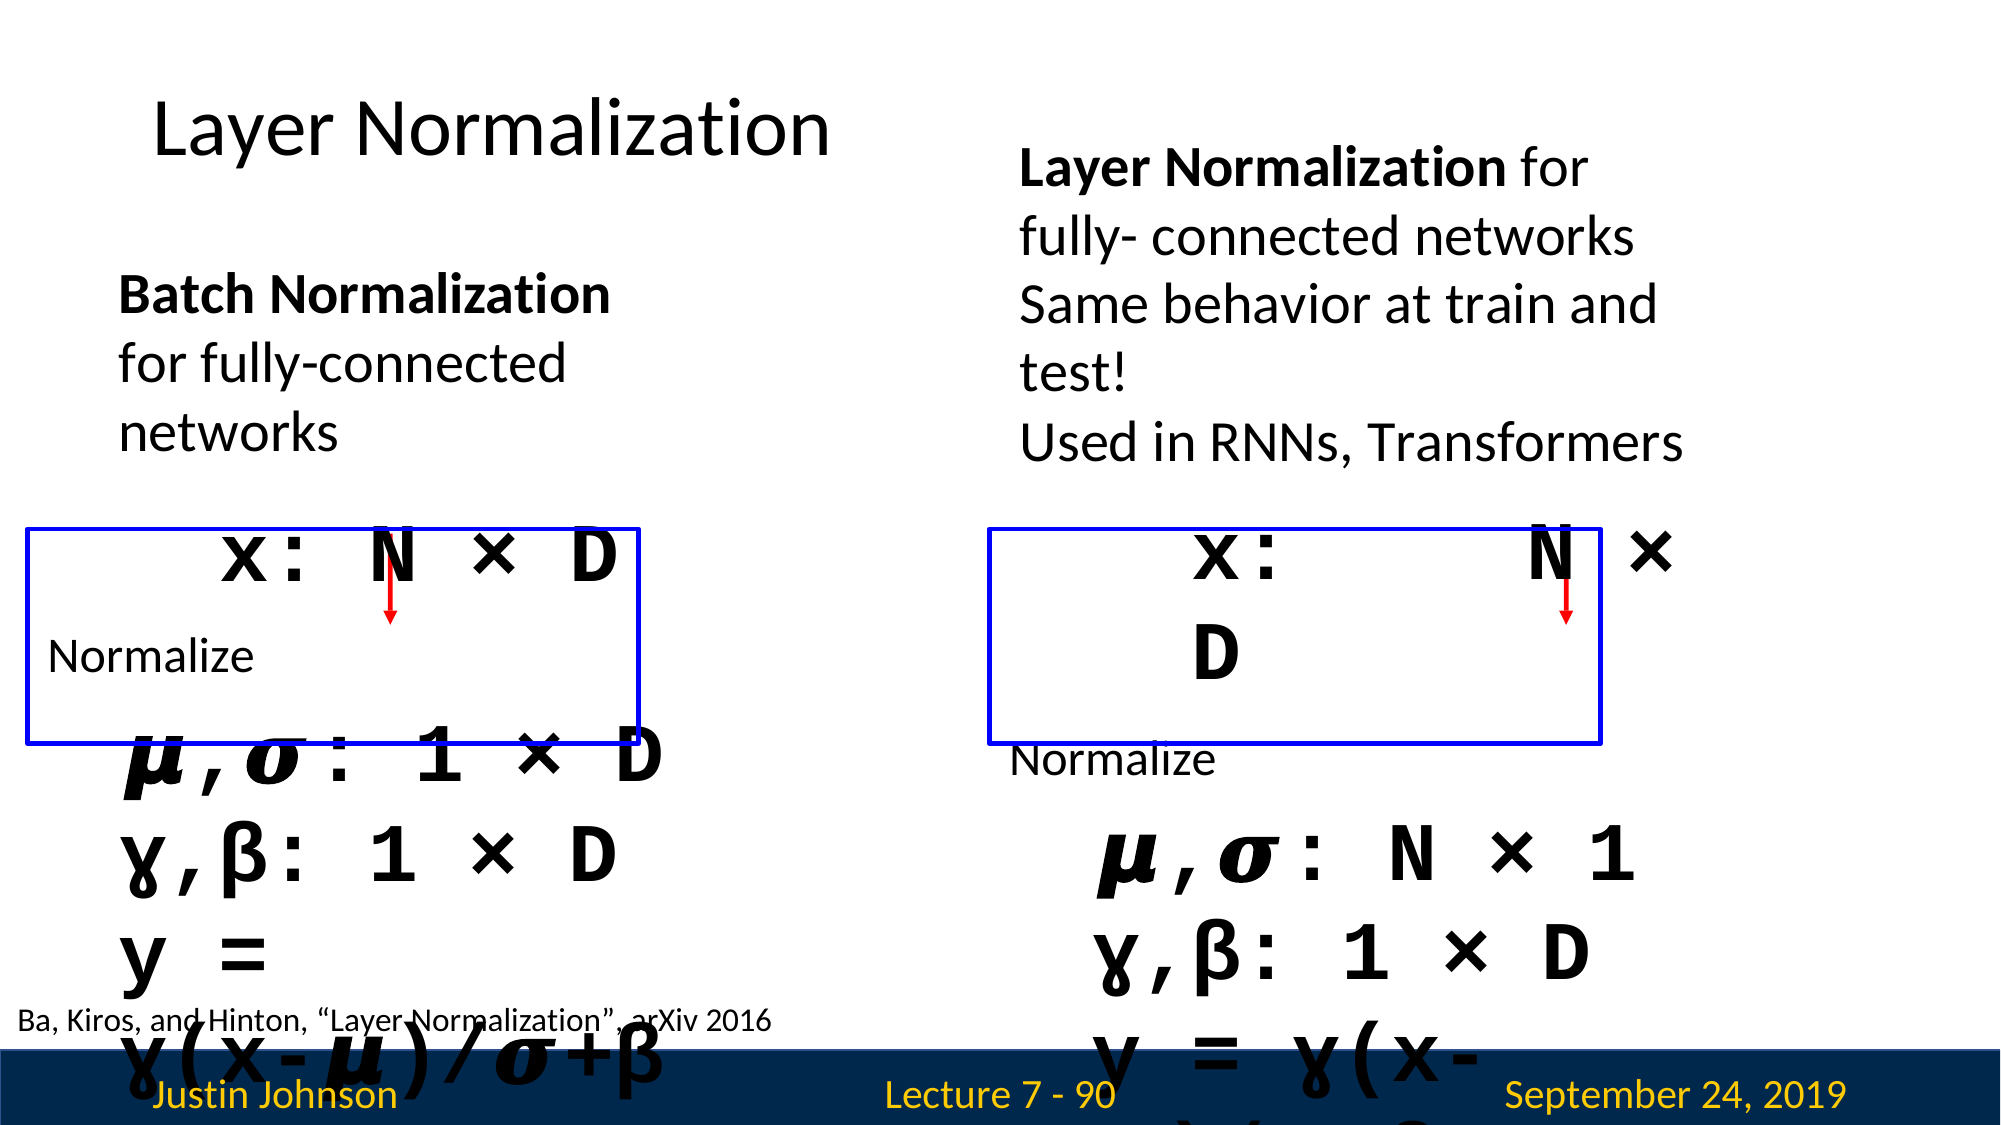

# Layer Normalization
Layer Normalization for fully- connected networks
Same behavior at train and test!
Used in RNNs, Transformers
x:	N × D
Normalize
𝞵,𝝈: N × 1
ɣ,β: 1 × D
y = ɣ(x-𝞵)/𝝈+β
Batch Normalization	for fully-connected networks
x:	N × D
Normalize
𝞵,𝝈: 1 × D
ɣ,β: 1 × D
y = ɣ(x-𝞵)/𝝈+β

Ba, Kiros, and Hinton, “Layer Normalization”, arXiv 2016
Justin Johnson
September 24, 2019
Lecture 7 - 90